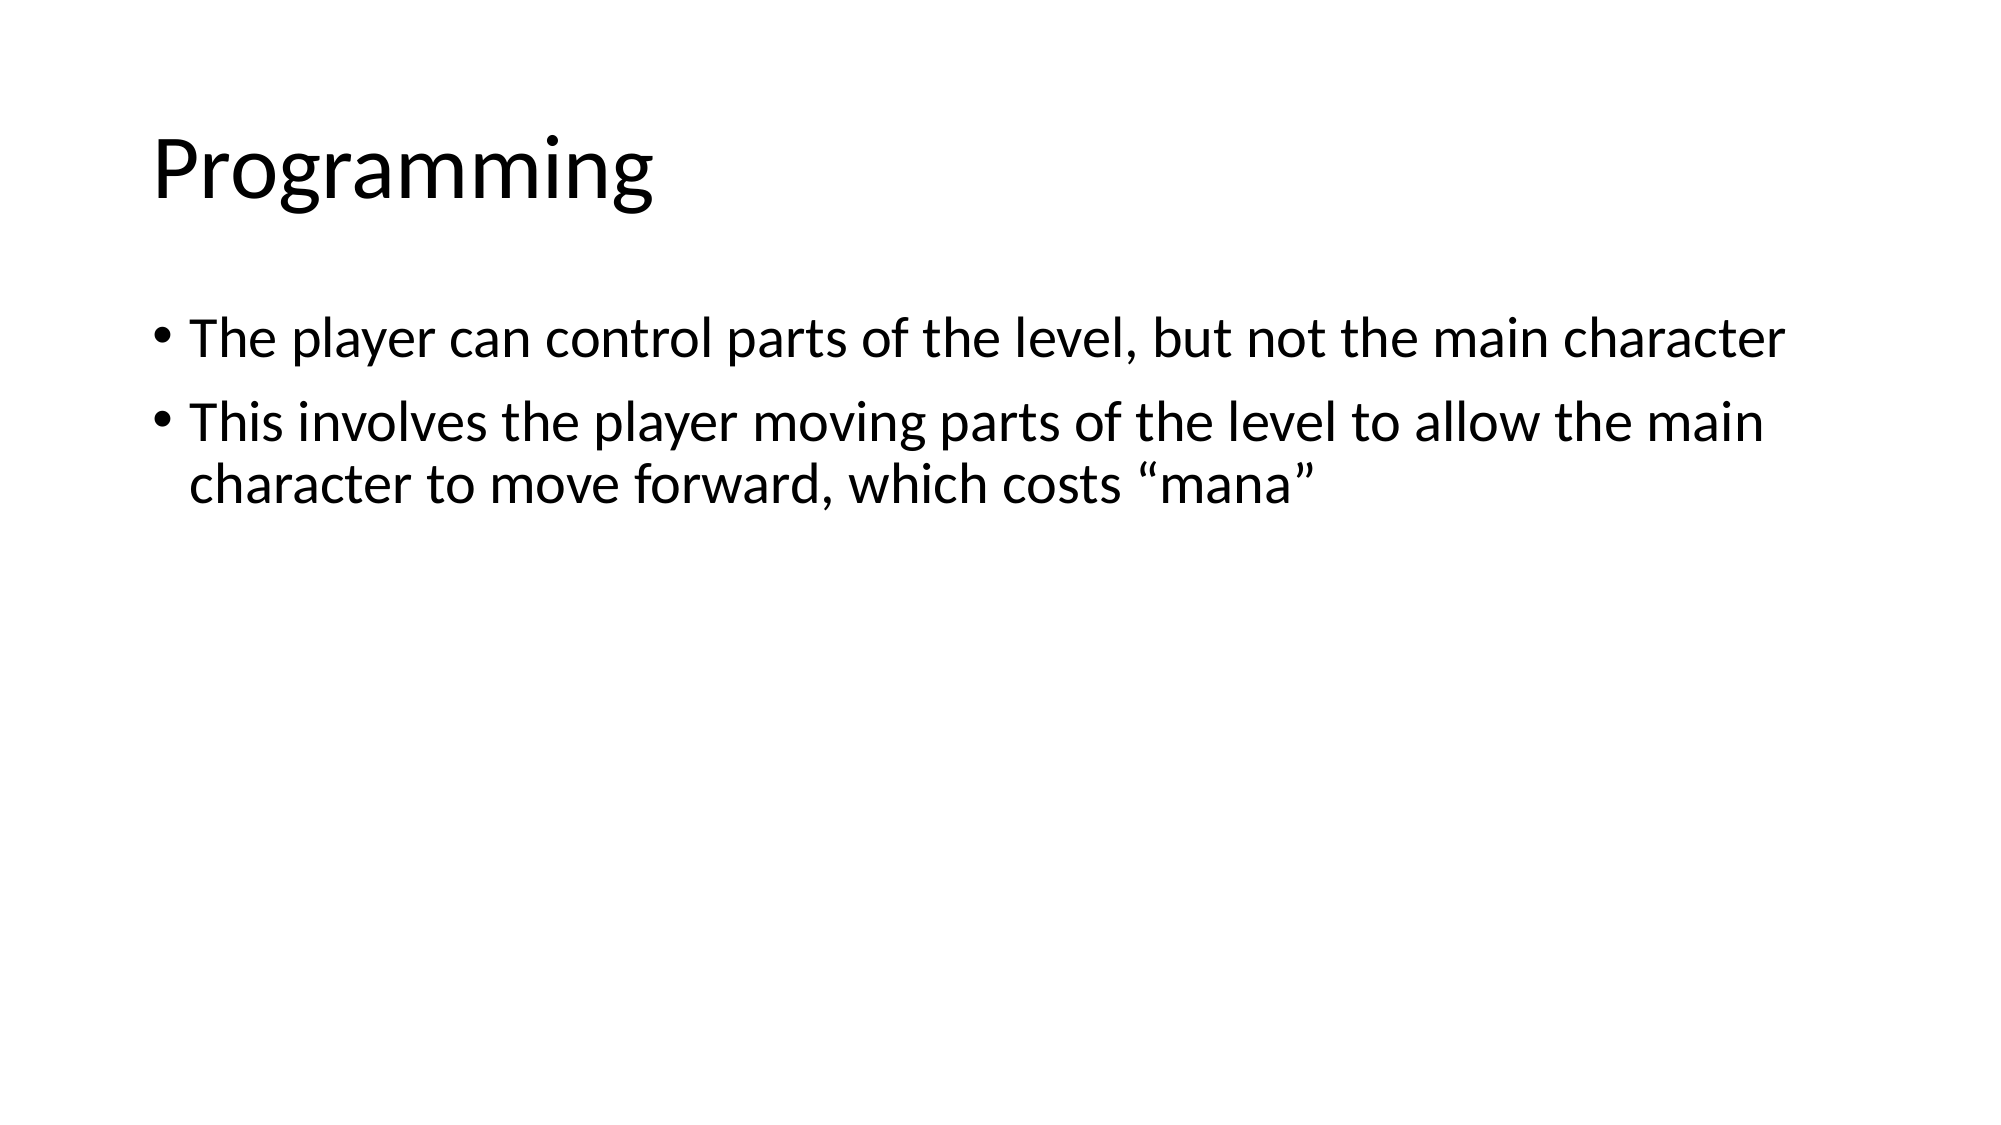

# Programming
The player can control parts of the level, but not the main character
This involves the player moving parts of the level to allow the main character to move forward, which costs “mana”